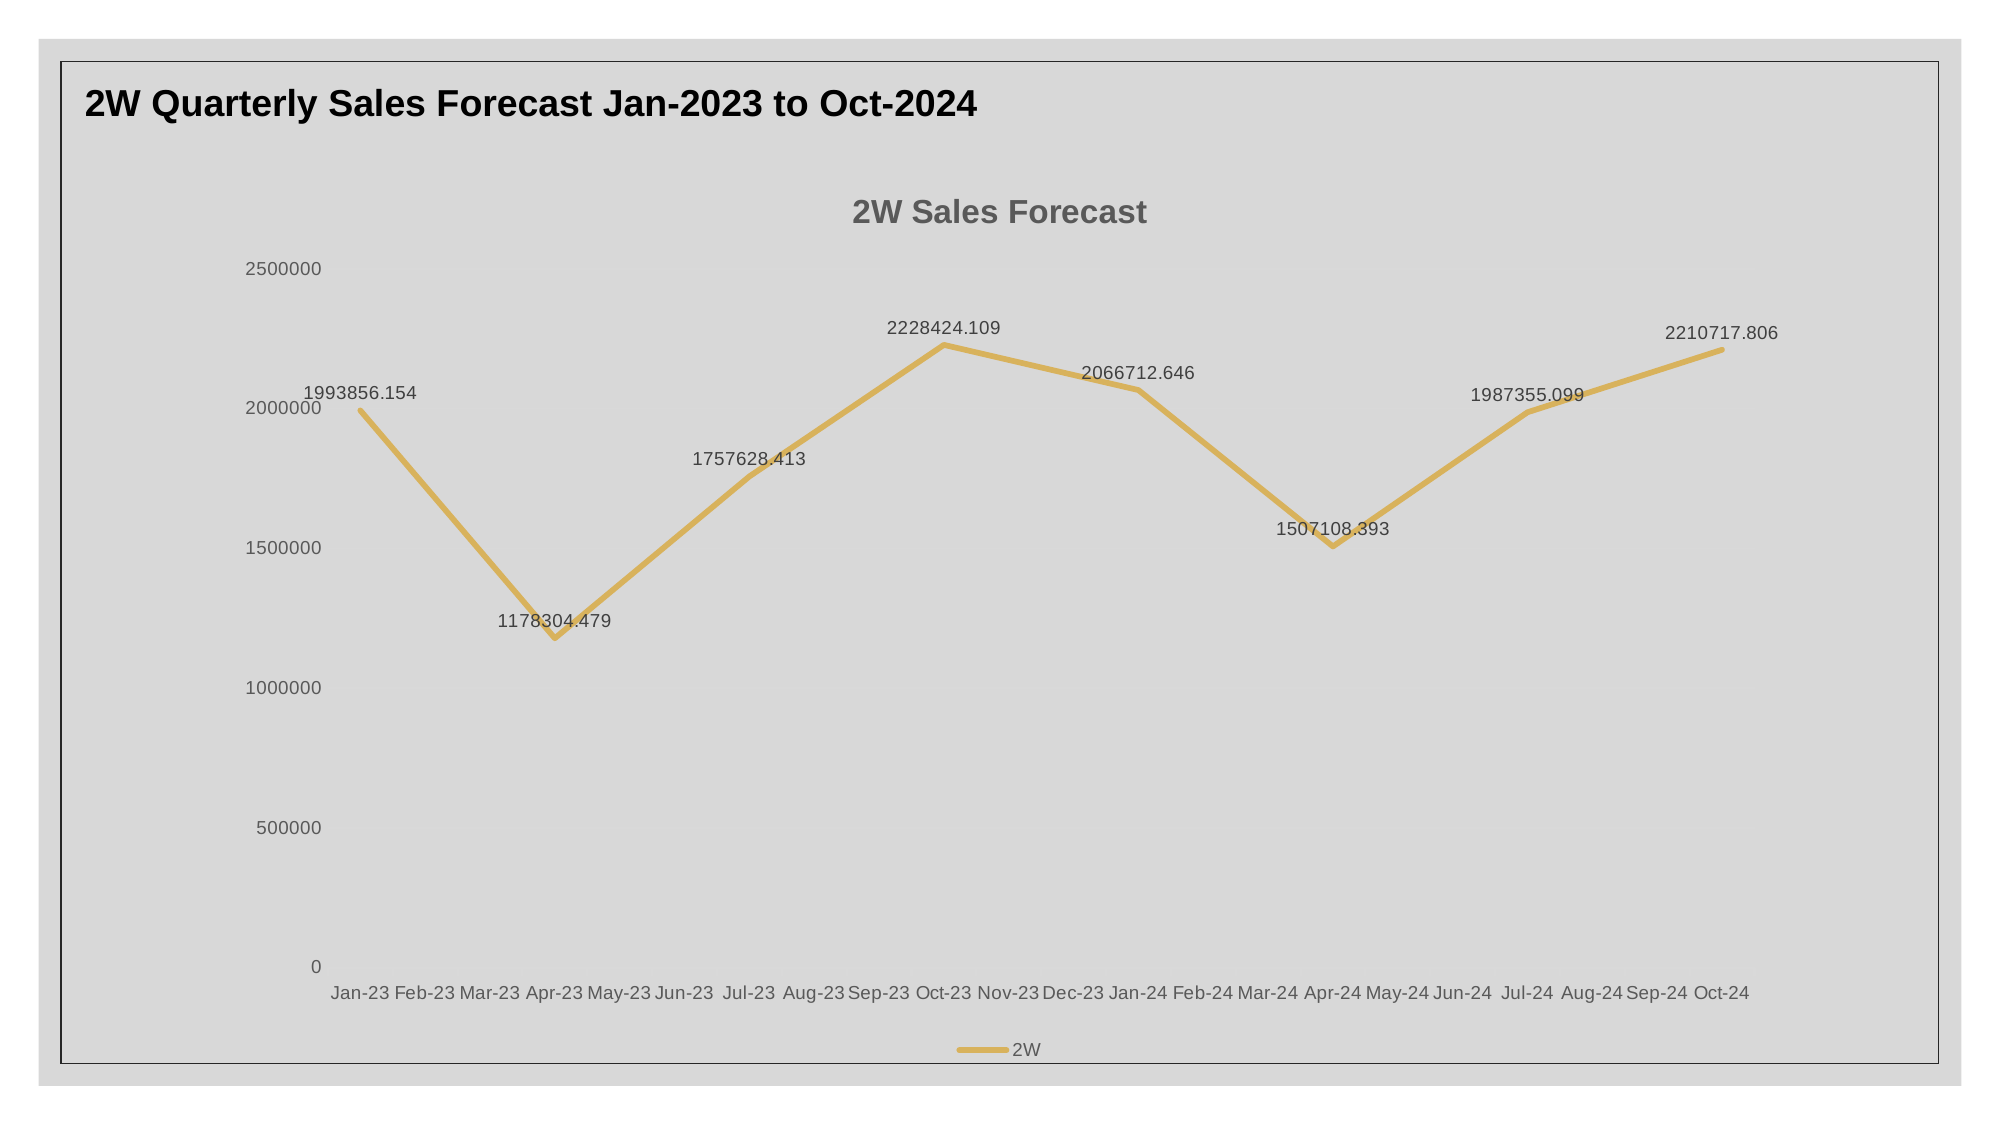

2W Quarterly Sales Forecast Jan-2023 to Oct-2024

### Chart: 2W Sales Forecast

| Category | 2W |
|---|---|
| 44927 | 1993856.154 |
| 45017 | 1178304.479 |
| 45108 | 1757628.413 |
| 45200 | 2228424.109 |
| 45292 | 2066712.646 |
| 45383 | 1507108.393 |
| 45474 | 1987355.099 |
| 45566 | 2210717.806 |